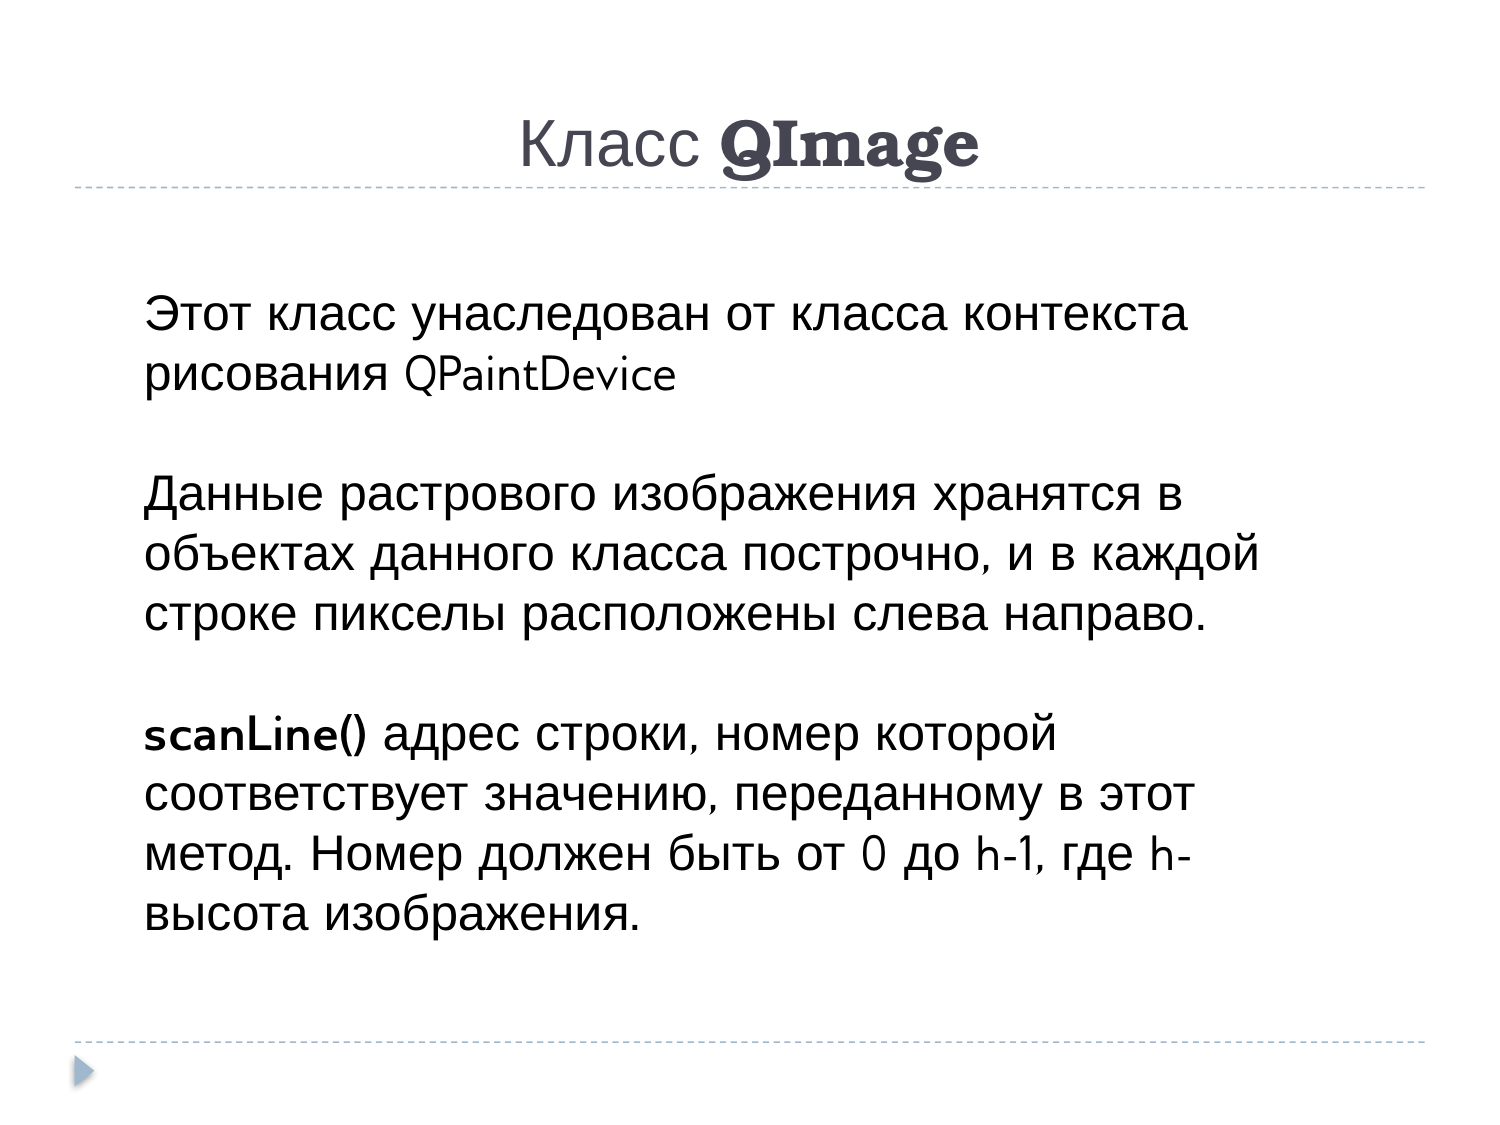

# Класс QImage
Этот класс унаследован от класса контекста рисования QPaintDevice

Данные растрового изображения хранятся в объектах данного класса построчно, и в каждой строке пикселы расположены слева направо.

scanLine() адрес строки, номер которой соответствует значению, переданному в этот метод. Номер должен быть от 0 до h-1, где h- высота изображения.